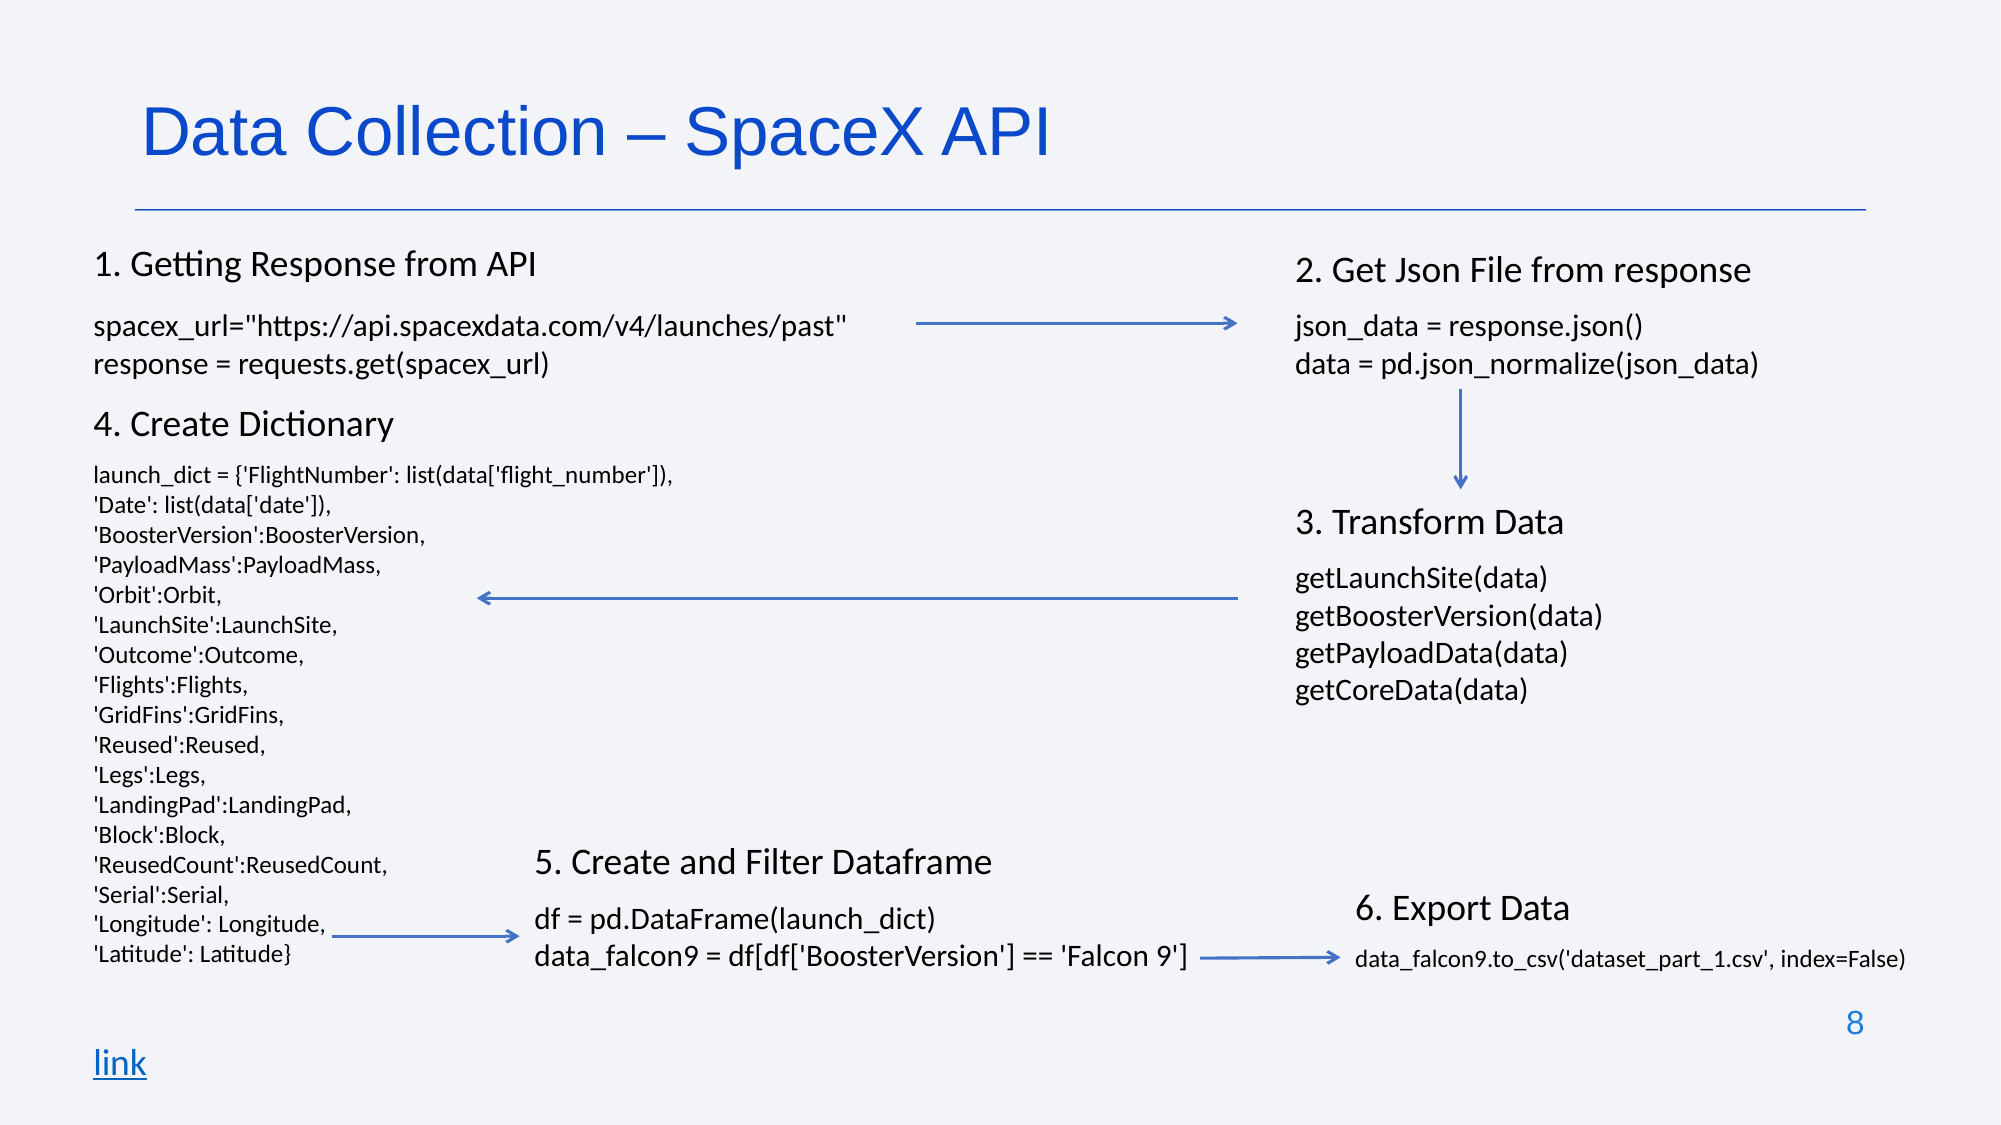

Data Collection – SpaceX API
1. Getting Response from API
2. Get Json File from response
spacex_url="https://api.spacexdata.com/v4/launches/past"
response = requests.get(spacex_url)
json_data = response.json()
data = pd.json_normalize(json_data)
4. Create Dictionary
launch_dict = {'FlightNumber': list(data['flight_number']),
'Date': list(data['date']),
'BoosterVersion':BoosterVersion,
'PayloadMass':PayloadMass,
'Orbit':Orbit,
'LaunchSite':LaunchSite,
'Outcome':Outcome,
'Flights':Flights,
'GridFins':GridFins,
'Reused':Reused,
'Legs':Legs,
'LandingPad':LandingPad,
'Block':Block,
'ReusedCount':ReusedCount,
'Serial':Serial,
'Longitude': Longitude,
'Latitude': Latitude}
3. Transform Data
getLaunchSite(data)
getBoosterVersion(data)
getPayloadData(data)
getCoreData(data)
5. Create and Filter Dataframe
6. Export Data
df = pd.DataFrame(launch_dict)
data_falcon9 = df[df['BoosterVersion'] == 'Falcon 9']
data_falcon9.to_csv('dataset_part_1.csv', index=False)
8
link